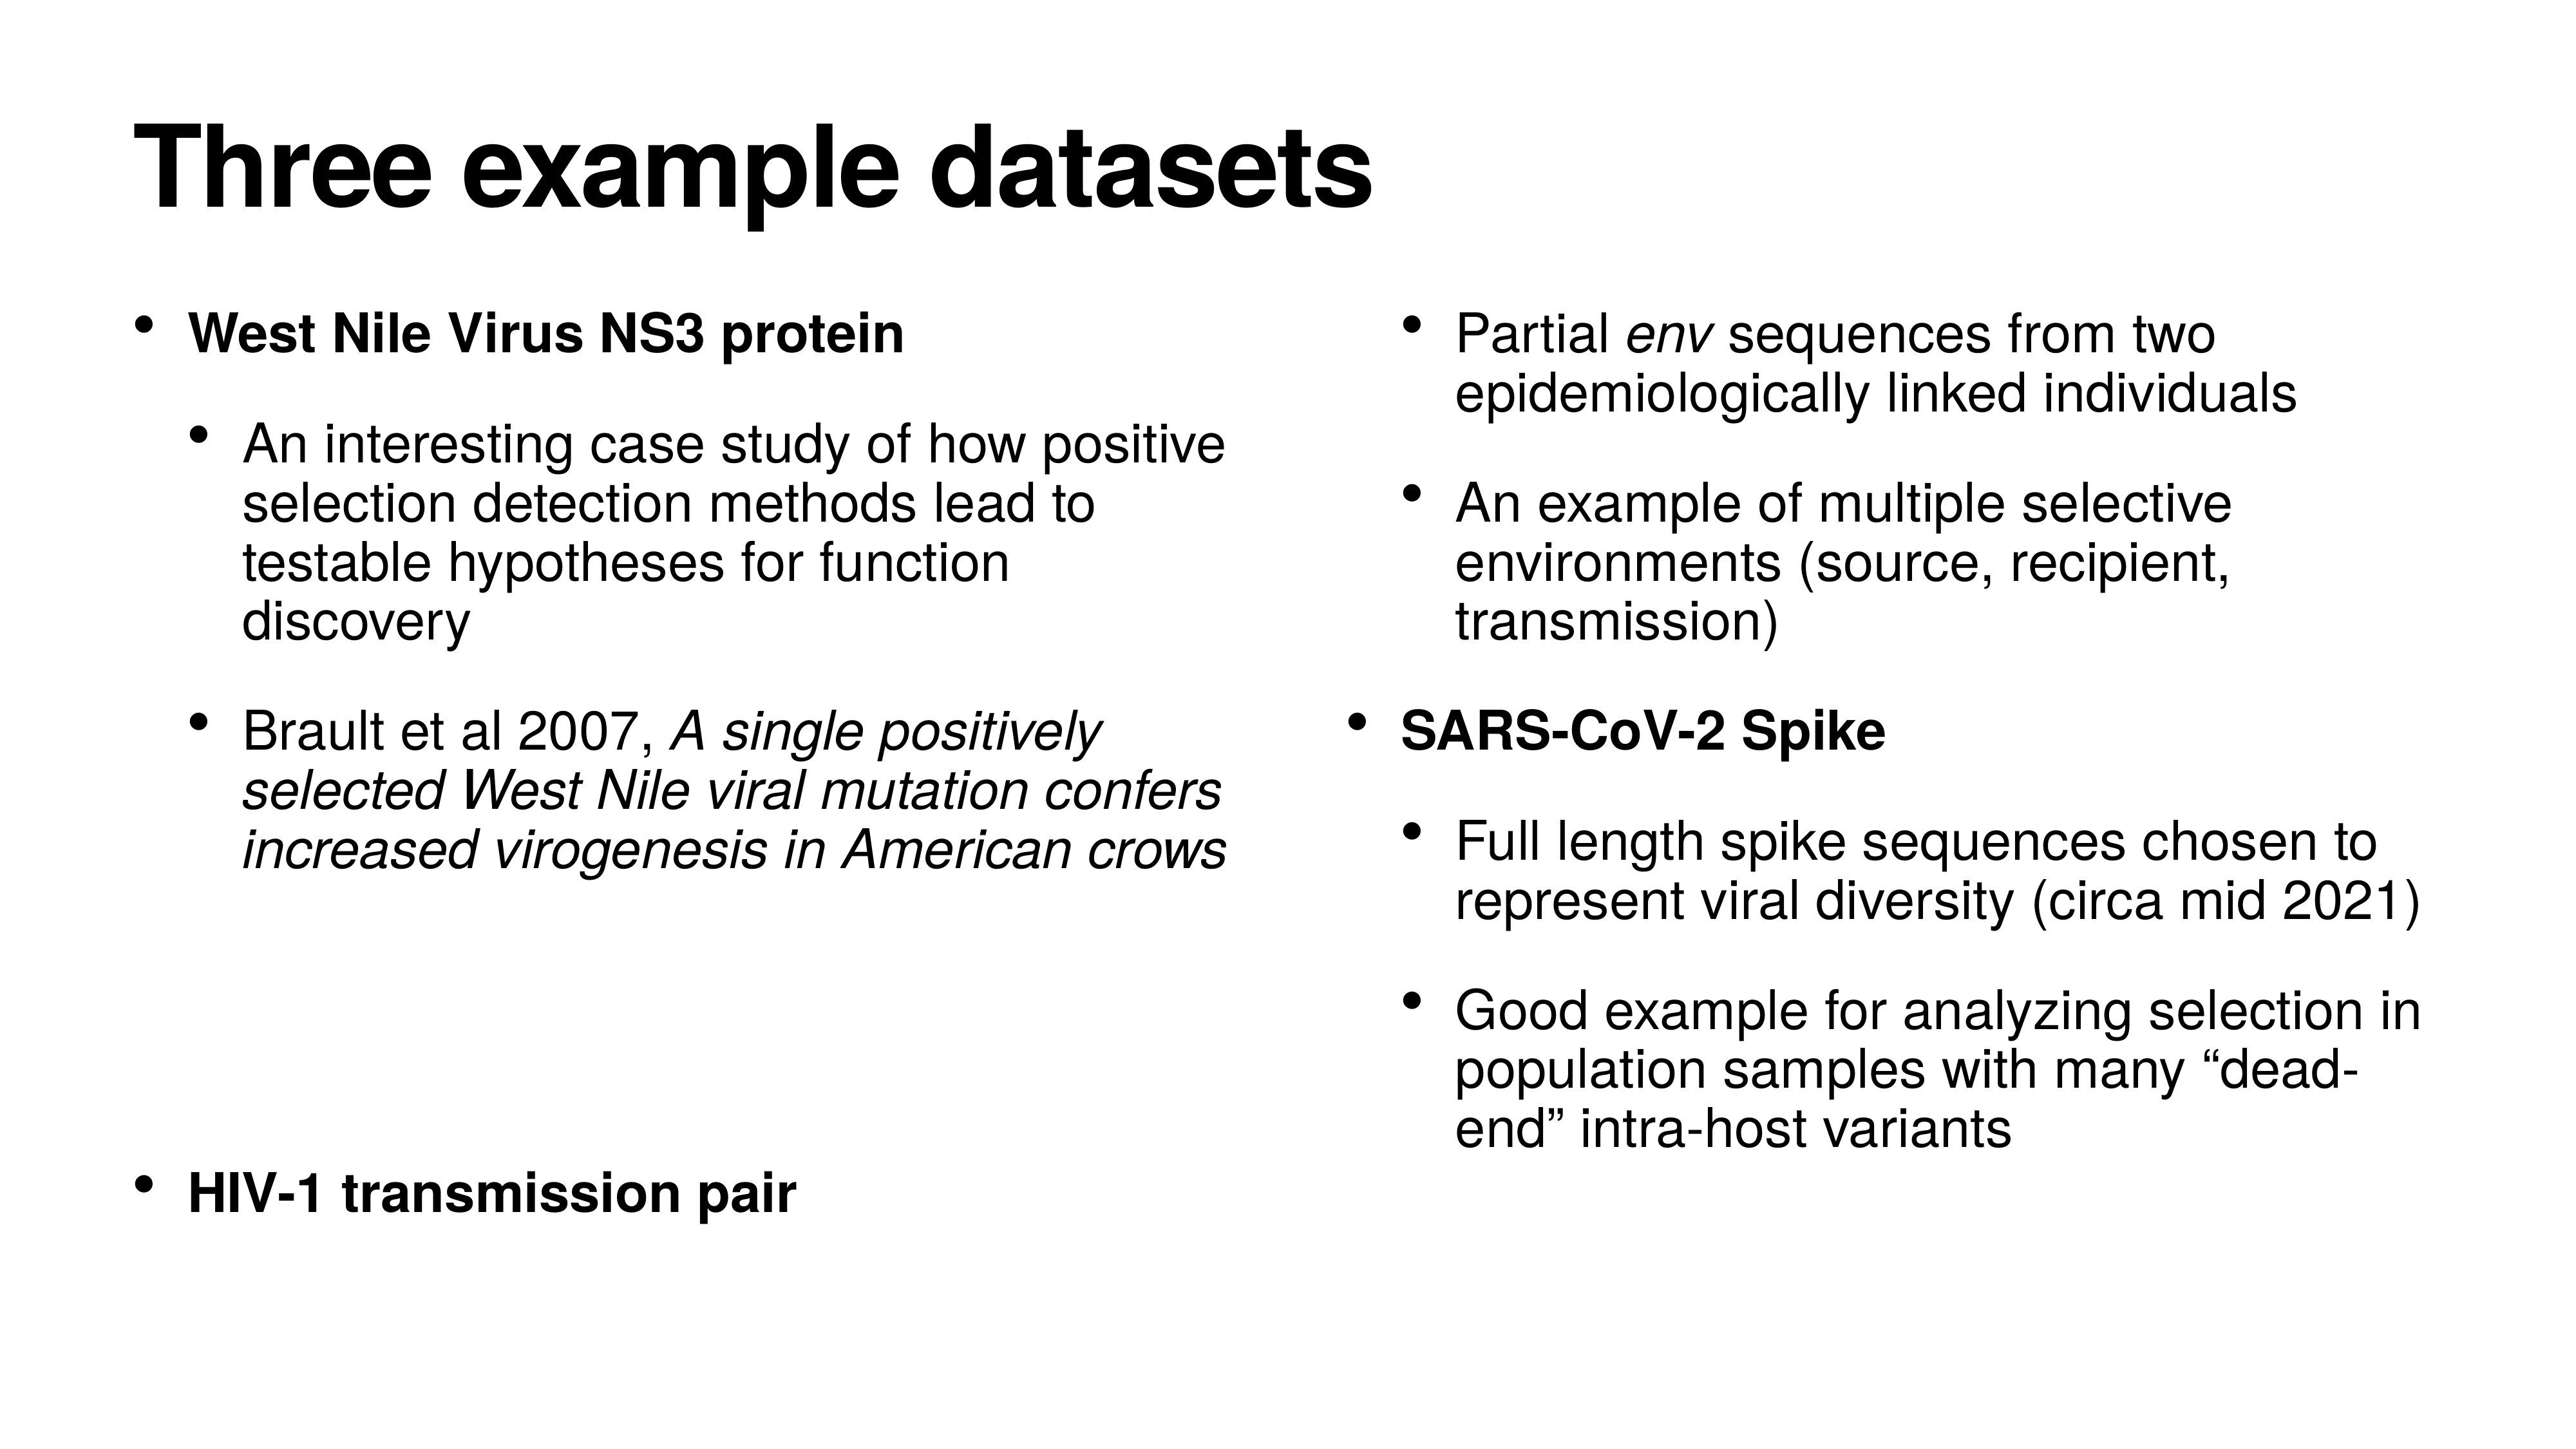

# Three example datasets
West Nile Virus NS3 protein
An interesting case study of how positive selection detection methods lead to testable hypotheses for function discovery
Brault et al 2007, A single positively selected West Nile viral mutation confers increased virogenesis in American crows

HIV-1 transmission pair
Partial env sequences from two epidemiologically linked individuals
An example of multiple selective environments (source, recipient, transmission)
SARS-CoV-2 Spike
Full length spike sequences chosen to represent viral diversity (circa mid 2021)
Good example for analyzing selection in population samples with many “dead-end” intra-host variants
38